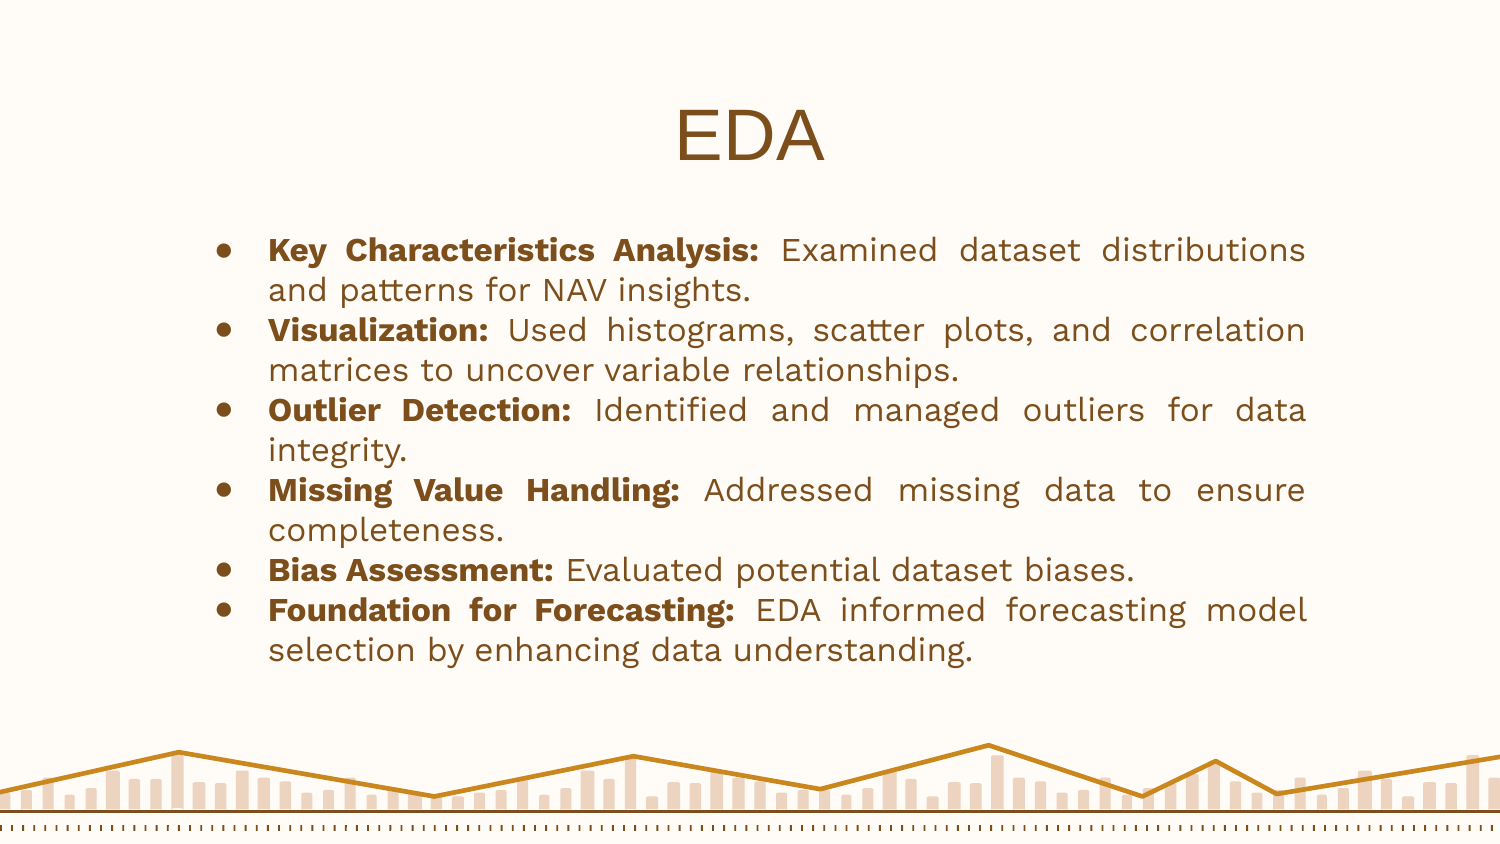

# EDA
Key Characteristics Analysis: Examined dataset distributions and patterns for NAV insights.
Visualization: Used histograms, scatter plots, and correlation matrices to uncover variable relationships.
Outlier Detection: Identified and managed outliers for data integrity.
Missing Value Handling: Addressed missing data to ensure completeness.
Bias Assessment: Evaluated potential dataset biases.
Foundation for Forecasting: EDA informed forecasting model selection by enhancing data understanding.